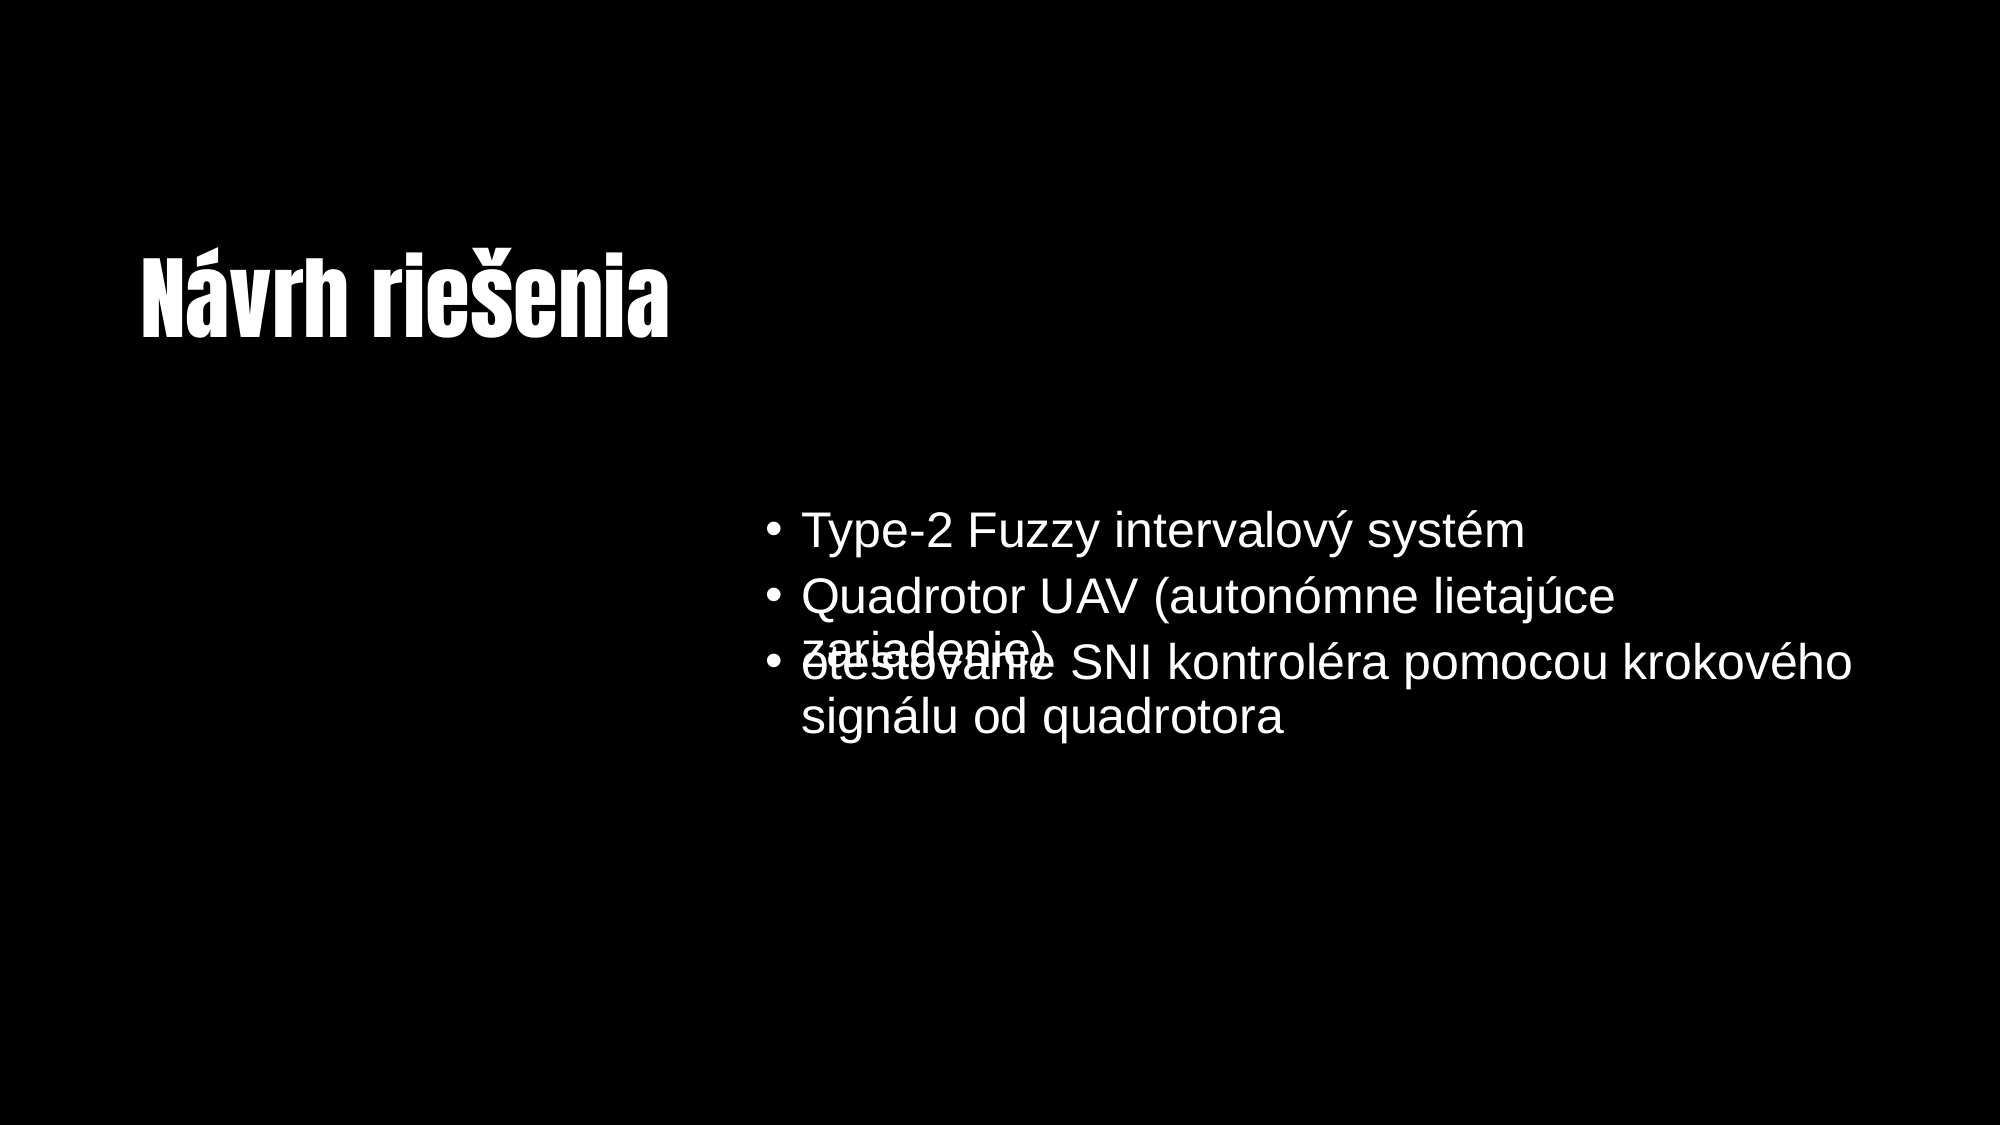

# Návrh riešenia
Type-2 Fuzzy intervalový systém
Quadrotor UAV (autonómne lietajúce zariadenie)
otestovanie SNI kontroléra pomocou krokového signálu od quadrotora